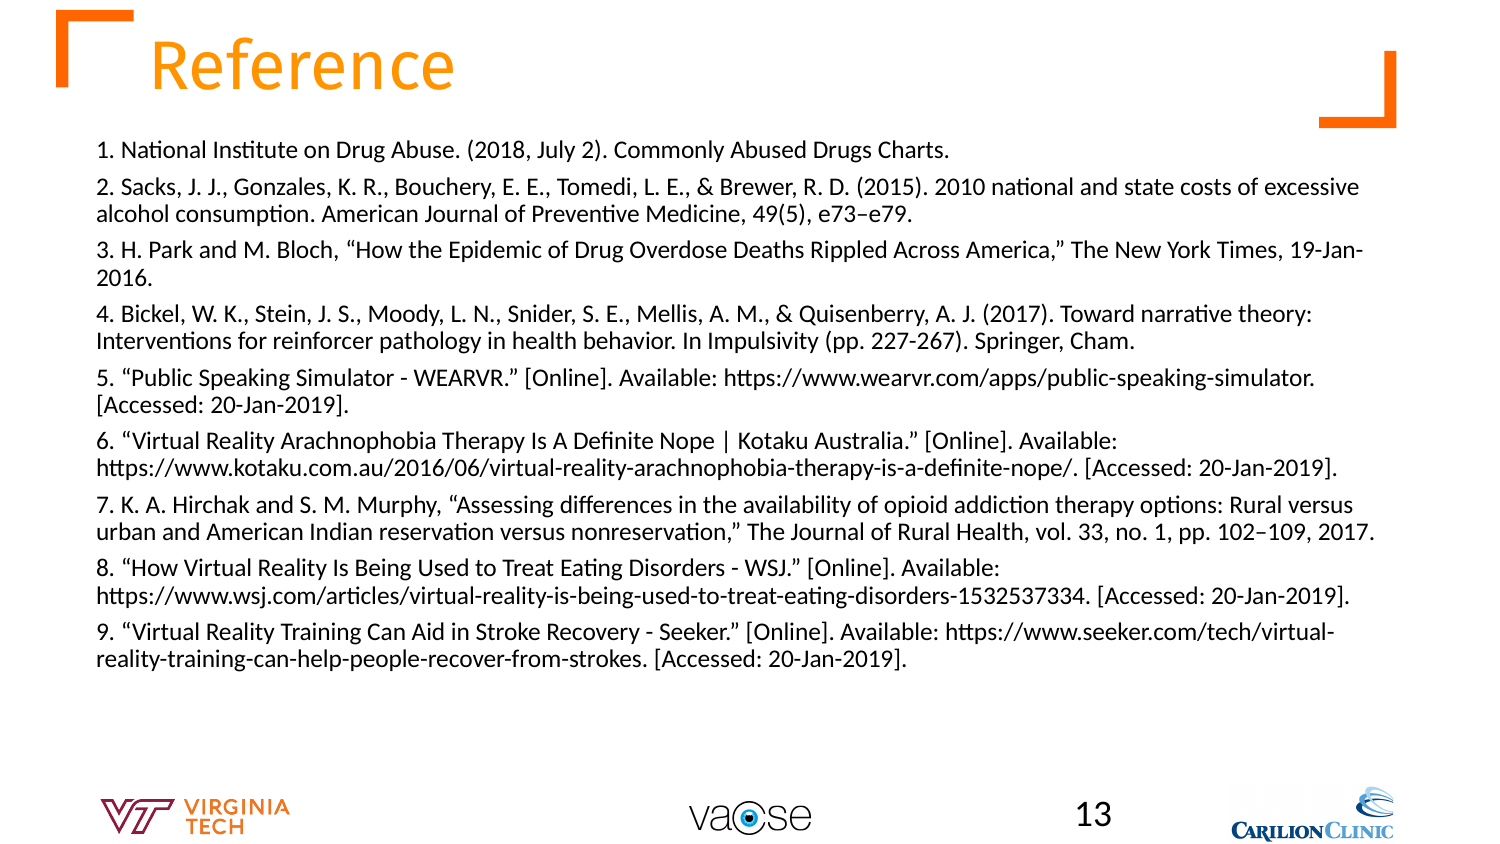

# Reference
1. National Institute on Drug Abuse. (2018, July 2). Commonly Abused Drugs Charts.
2. Sacks, J. J., Gonzales, K. R., Bouchery, E. E., Tomedi, L. E., & Brewer, R. D. (2015). 2010 national and state costs of excessive alcohol consumption. American Journal of Preventive Medicine, 49(5), e73–e79.
3. H. Park and M. Bloch, “How the Epidemic of Drug Overdose Deaths Rippled Across America,” The New York Times, 19-Jan-2016.
4. Bickel, W. K., Stein, J. S., Moody, L. N., Snider, S. E., Mellis, A. M., & Quisenberry, A. J. (2017). Toward narrative theory: Interventions for reinforcer pathology in health behavior. In Impulsivity (pp. 227-267). Springer, Cham.
5. “Public Speaking Simulator - WEARVR.” [Online]. Available: https://www.wearvr.com/apps/public-speaking-simulator. [Accessed: 20-Jan-2019].
6. “Virtual Reality Arachnophobia Therapy Is A Definite Nope | Kotaku Australia.” [Online]. Available: https://www.kotaku.com.au/2016/06/virtual-reality-arachnophobia-therapy-is-a-definite-nope/. [Accessed: 20-Jan-2019].
7. K. A. Hirchak and S. M. Murphy, “Assessing differences in the availability of opioid addiction therapy options: Rural versus urban and American Indian reservation versus nonreservation,” The Journal of Rural Health, vol. 33, no. 1, pp. 102–109, 2017.
8. “How Virtual Reality Is Being Used to Treat Eating Disorders - WSJ.” [Online]. Available: https://www.wsj.com/articles/virtual-reality-is-being-used-to-treat-eating-disorders-1532537334. [Accessed: 20-Jan-2019].
9. “Virtual Reality Training Can Aid in Stroke Recovery - Seeker.” [Online]. Available: https://www.seeker.com/tech/virtual-reality-training-can-help-people-recover-from-strokes. [Accessed: 20-Jan-2019].
13